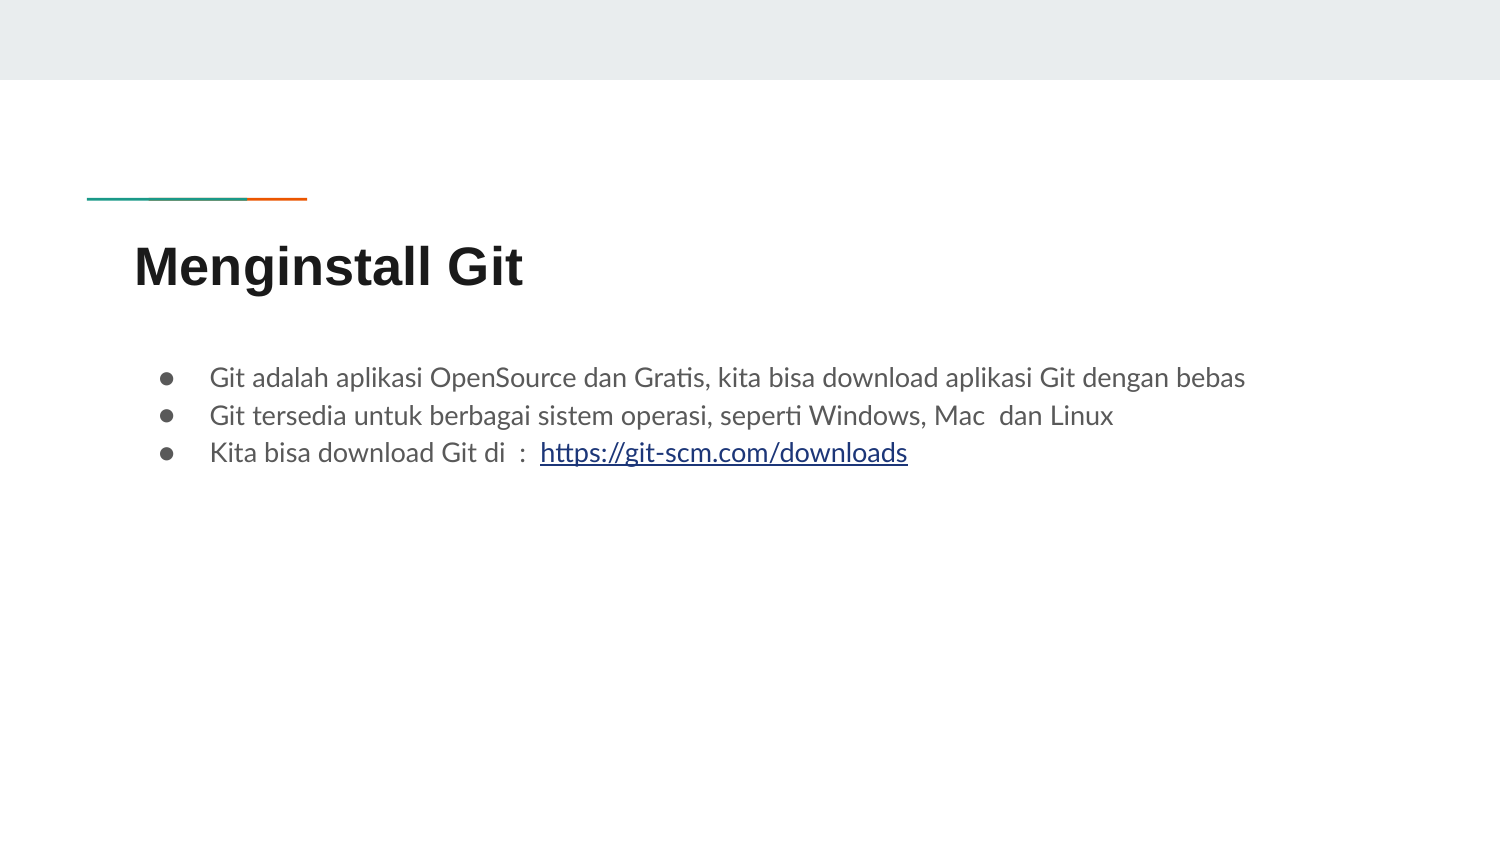

# Menginstall Git
Git adalah aplikasi OpenSource dan Gratis, kita bisa download aplikasi Git dengan bebas
Git tersedia untuk berbagai sistem operasi, seperti Windows, Mac  dan Linux
Kita bisa download Git di  :  https://git-scm.com/downloads